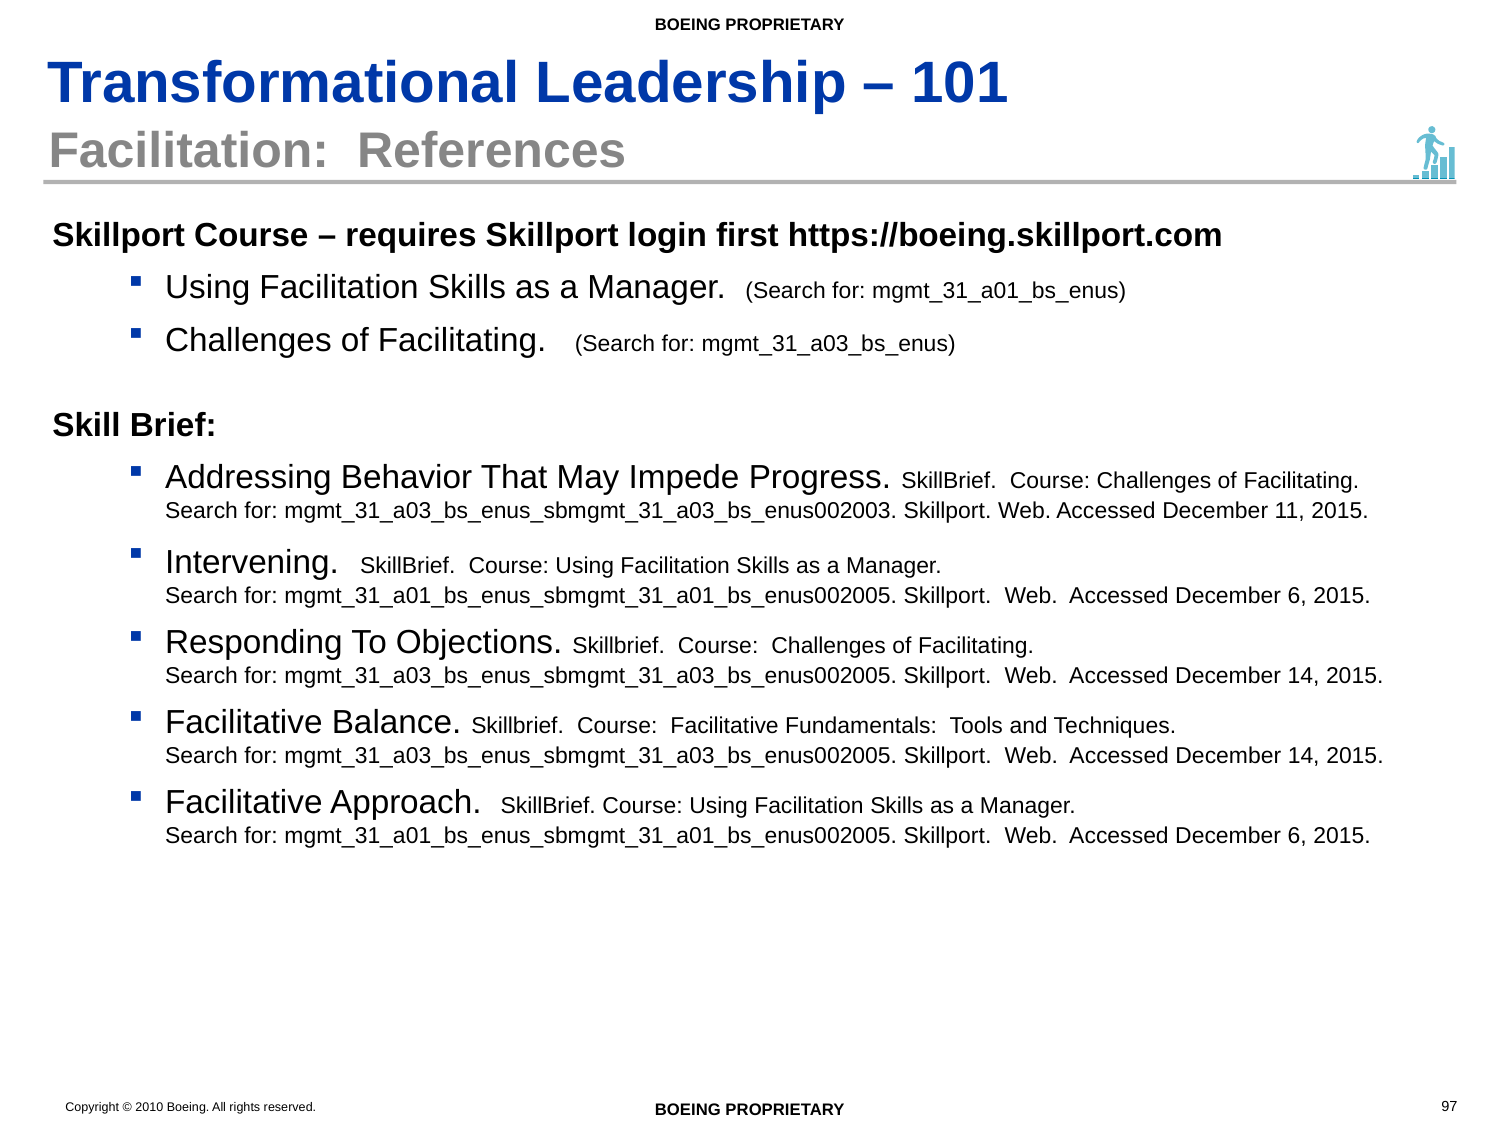

# Facilitation:  References
Skillport Course – requires Skillport login first https://boeing.skillport.com
Using Facilitation Skills as a Manager.  (Search for: mgmt_31_a01_bs_enus)
Challenges of Facilitating.   (Search for: mgmt_31_a03_bs_enus)

Skill Brief:
Addressing Behavior That May Impede Progress. SkillBrief.  Course: Challenges of Facilitating.     Search for: mgmt_31_a03_bs_enus_sbmgmt_31_a03_bs_enus002003. Skillport. Web. Accessed December 11, 2015.
Intervening.  SkillBrief.  Course: Using Facilitation Skills as a Manager.                                                                        Search for: mgmt_31_a01_bs_enus_sbmgmt_31_a01_bs_enus002005. Skillport.  Web.  Accessed December 6, 2015.
Responding To Objections. Skillbrief.  Course:  Challenges of Facilitating.                                                        Search for: mgmt_31_a03_bs_enus_sbmgmt_31_a03_bs_enus002005. Skillport.  Web.  Accessed December 14, 2015.
Facilitative Balance. Skillbrief.  Course:  Facilitative Fundamentals:  Tools and Techniques.                                  Search for: mgmt_31_a03_bs_enus_sbmgmt_31_a03_bs_enus002005. Skillport.  Web.  Accessed December 14, 2015.
Facilitative Approach.  SkillBrief. Course: Using Facilitation Skills as a Manager.                                                   Search for: mgmt_31_a01_bs_enus_sbmgmt_31_a01_bs_enus002005. Skillport.  Web.  Accessed December 6, 2015.

97